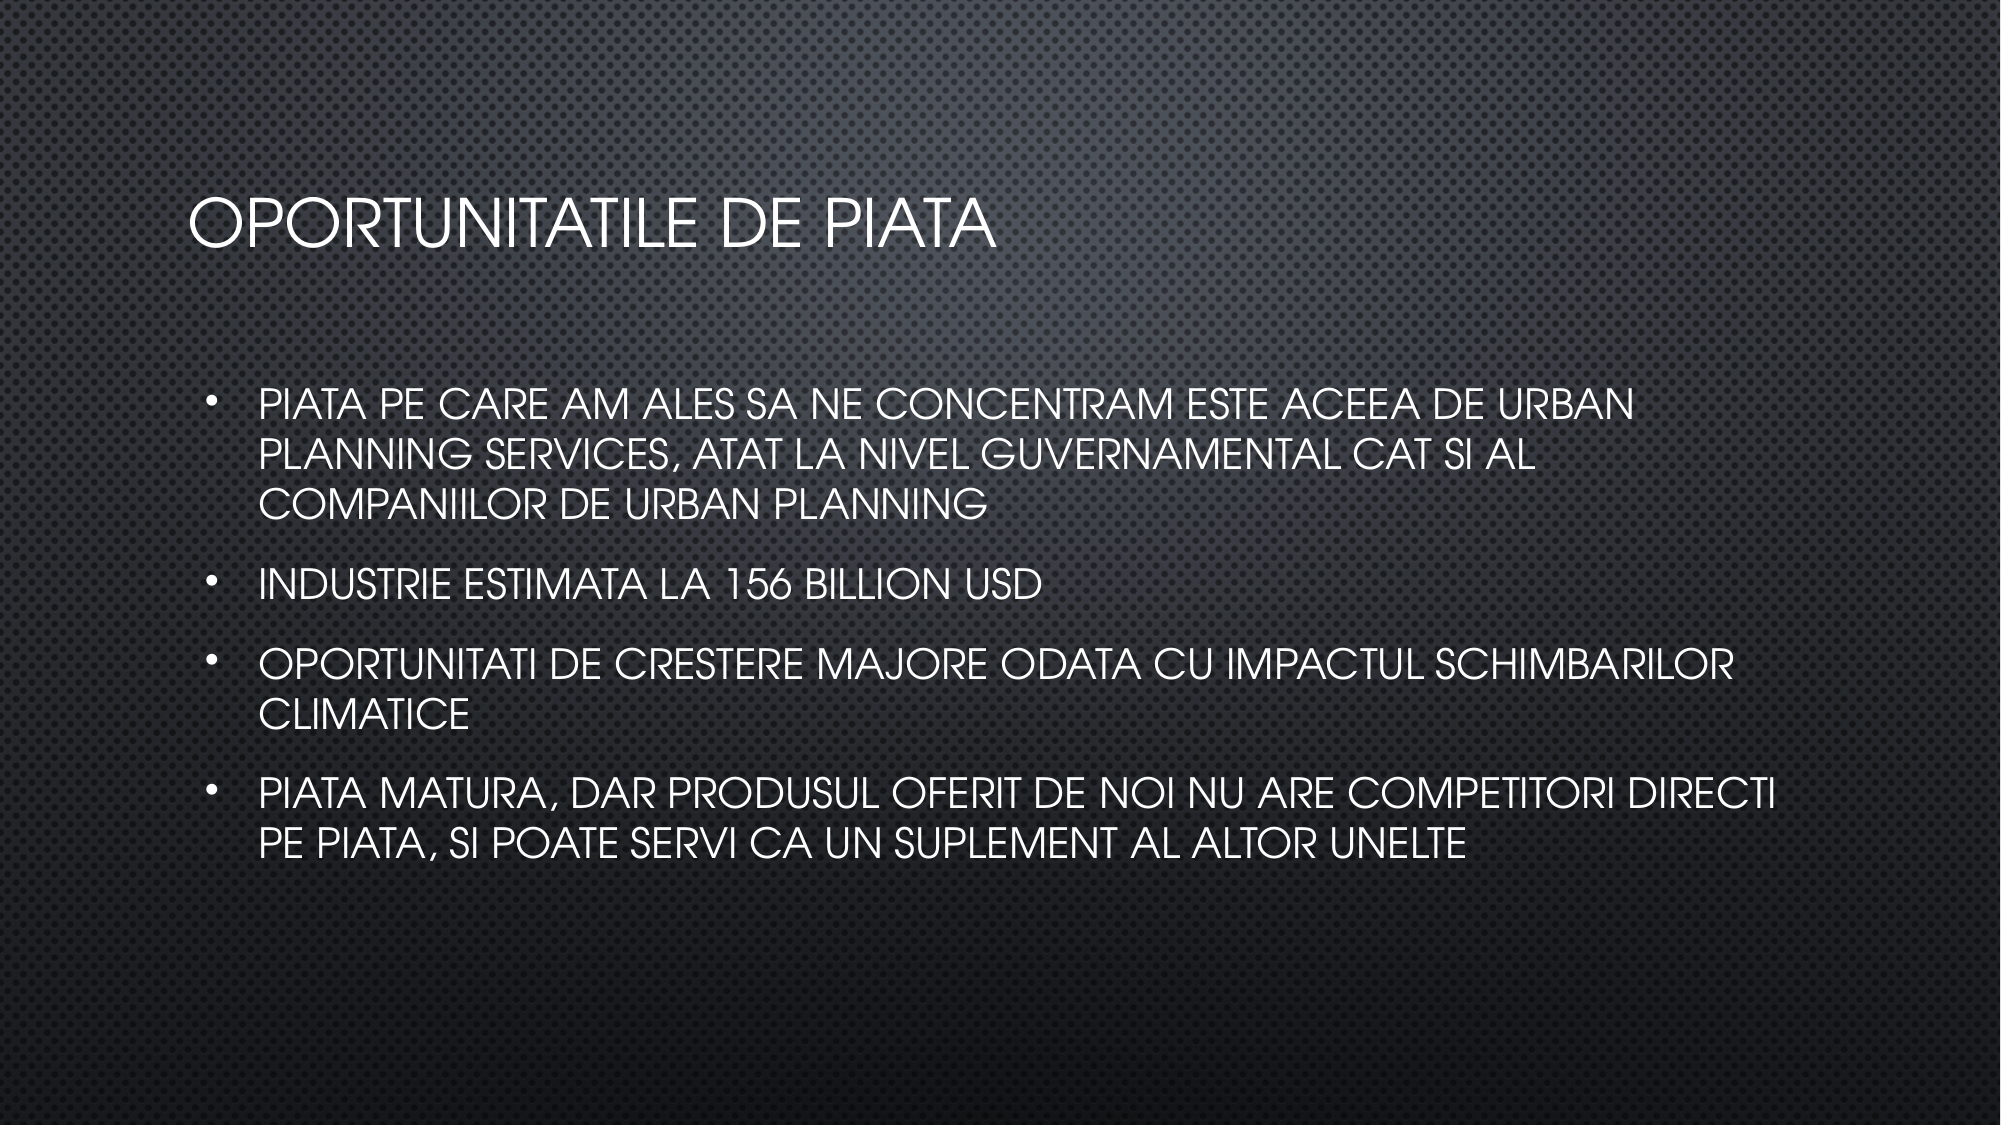

# Oportunitatile de piata
Piata pe care am ales sa ne concentram este aceea de urban planning services, atat la nivel guvernamental cat si al companiilor de urban planning
Industrie estimata la 156 billion USD
Oportunitati de crestere majore odata cu impactul schimbarilor climatice
Piata matura, dar produsul oferit de noi nu are competitori directi pe piata, si poate servi ca un suplement al altor unelte